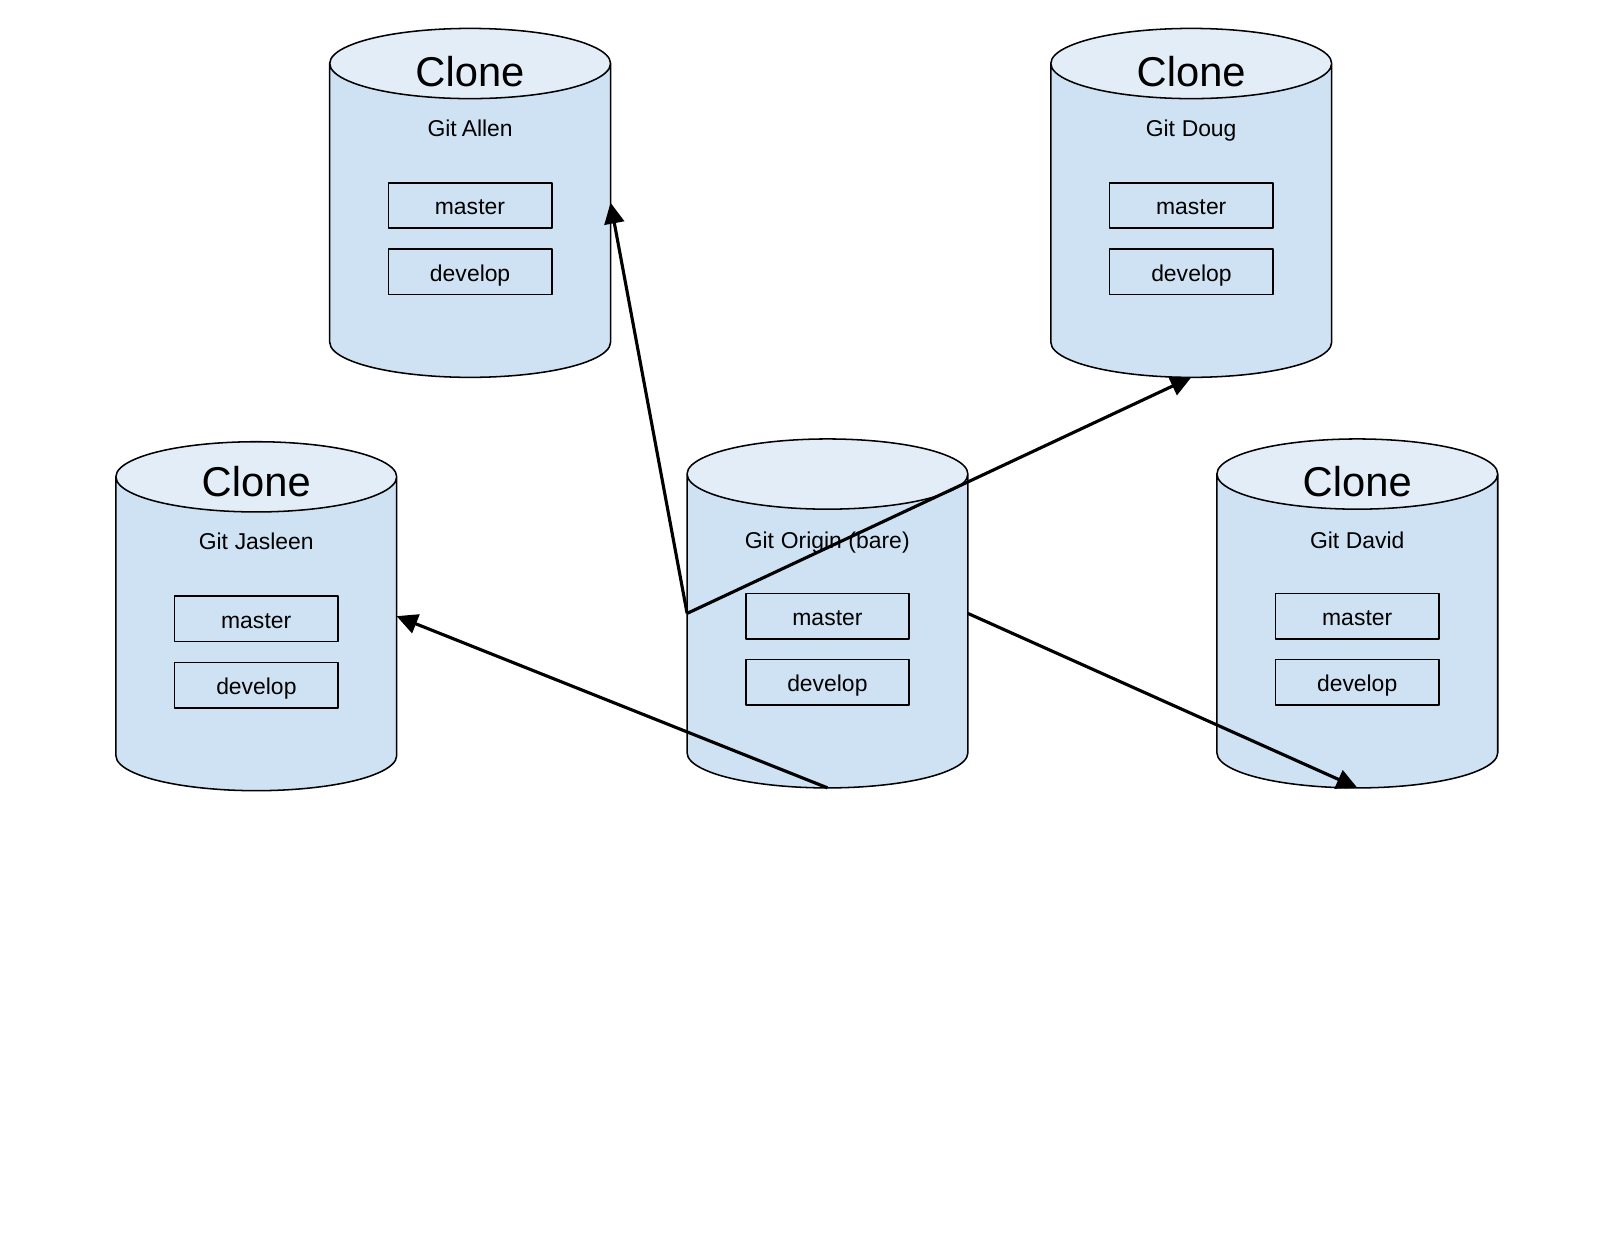

Git Allen
master
develop
Clone
Git Doug
master
develop
Clone
Clone
Git Origin (bare)
Git David
Clone
Git Jasleen
master
develop
master
master
develop
develop
128